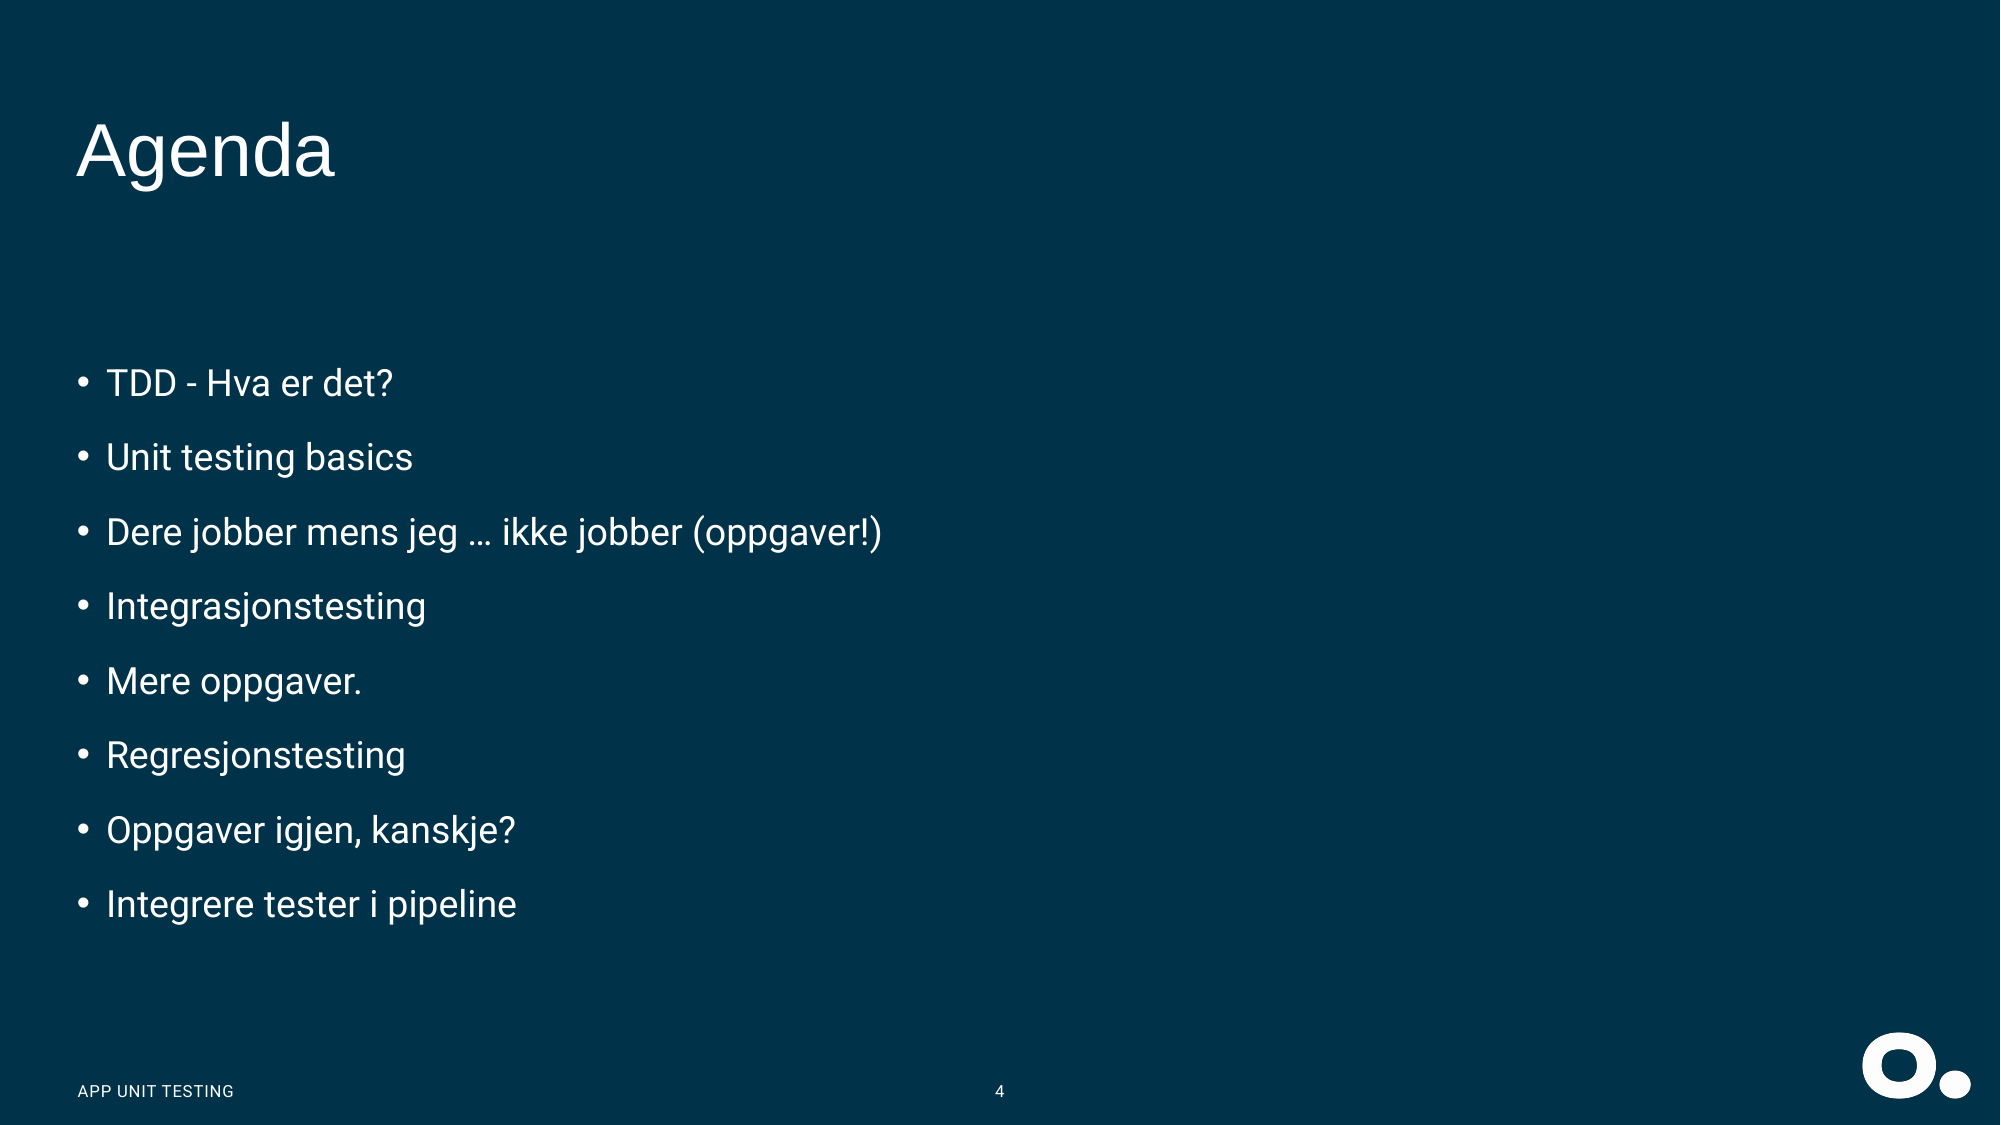

# Agenda
TDD - Hva er det?
Unit testing basics
Dere jobber mens jeg … ikke jobber (oppgaver!)
Integrasjonstesting
Mere oppgaver.
Regresjonstesting
Oppgaver igjen, kanskje?
Integrere tester i pipeline

APP Unit testing
4